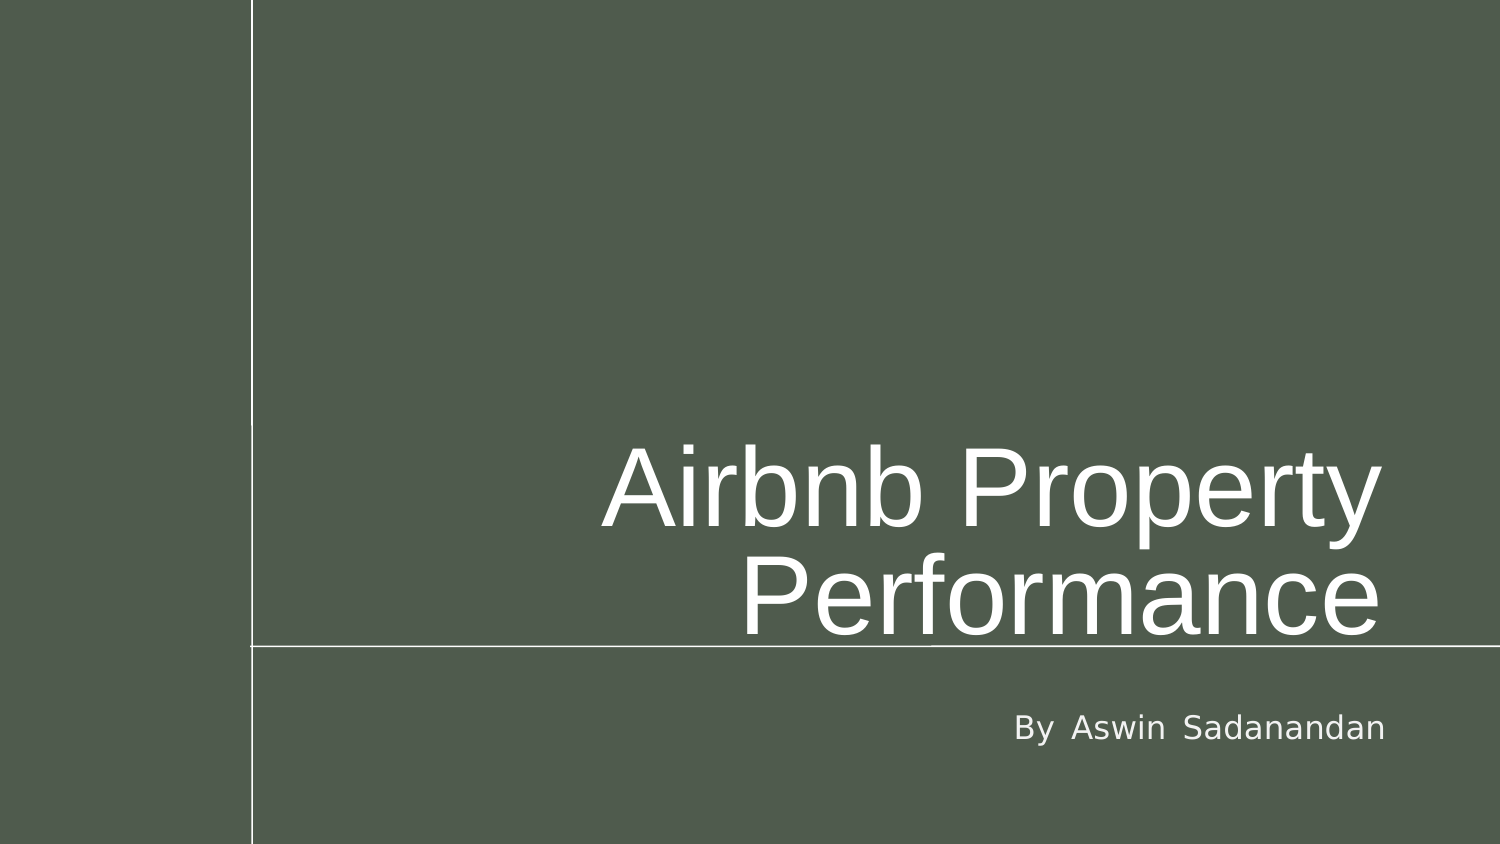

# Airbnb Property Performance
By Aswin Sadanandan